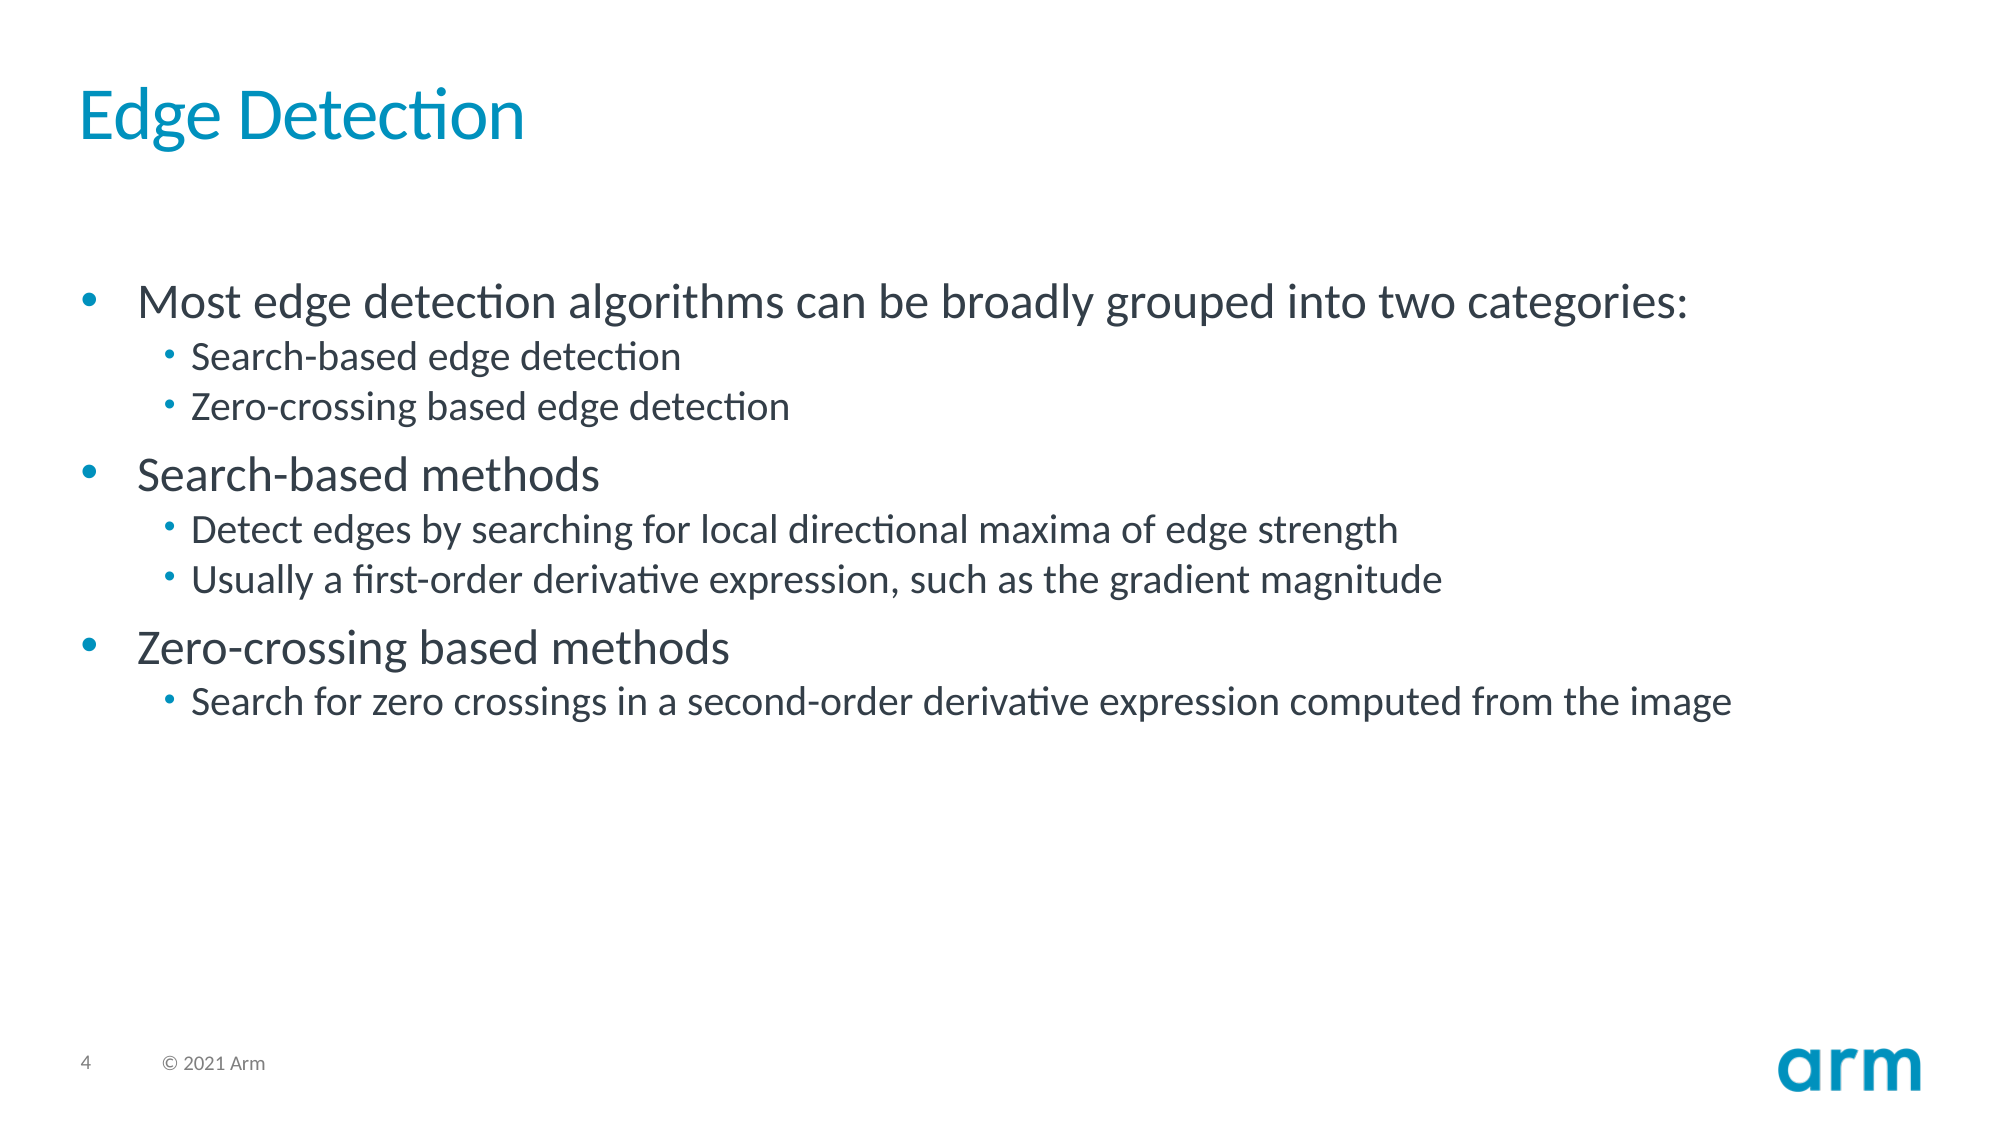

# Edge Detection
Most edge detection algorithms can be broadly grouped into two categories:
Search-based edge detection
Zero-crossing based edge detection
Search-based methods
Detect edges by searching for local directional maxima of edge strength
Usually a first-order derivative expression, such as the gradient magnitude
Zero-crossing based methods
Search for zero crossings in a second-order derivative expression computed from the image